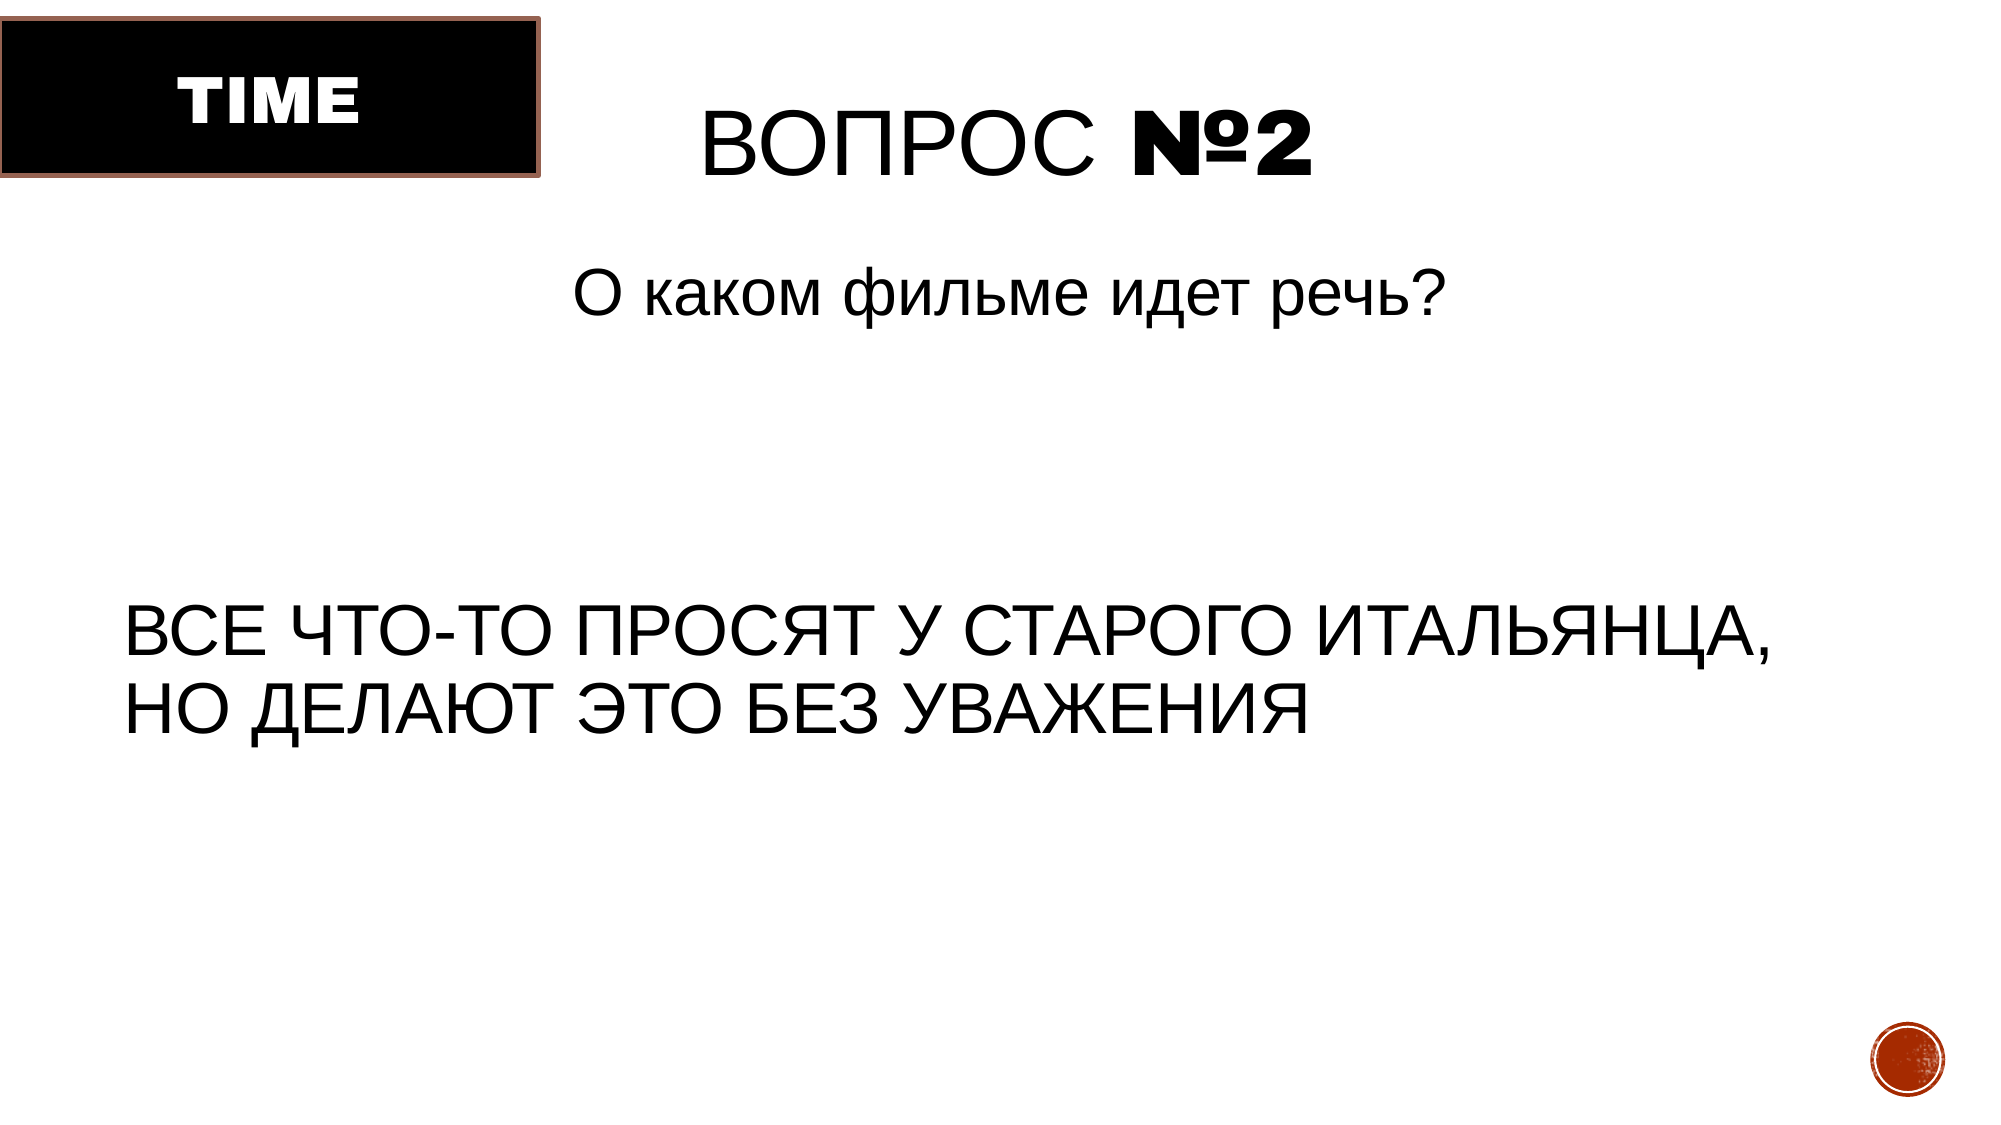

TIME

# Вопрос №2
О каком фильме идет речь?
Все что-то просят у старого итальянца, но делают это без уважения